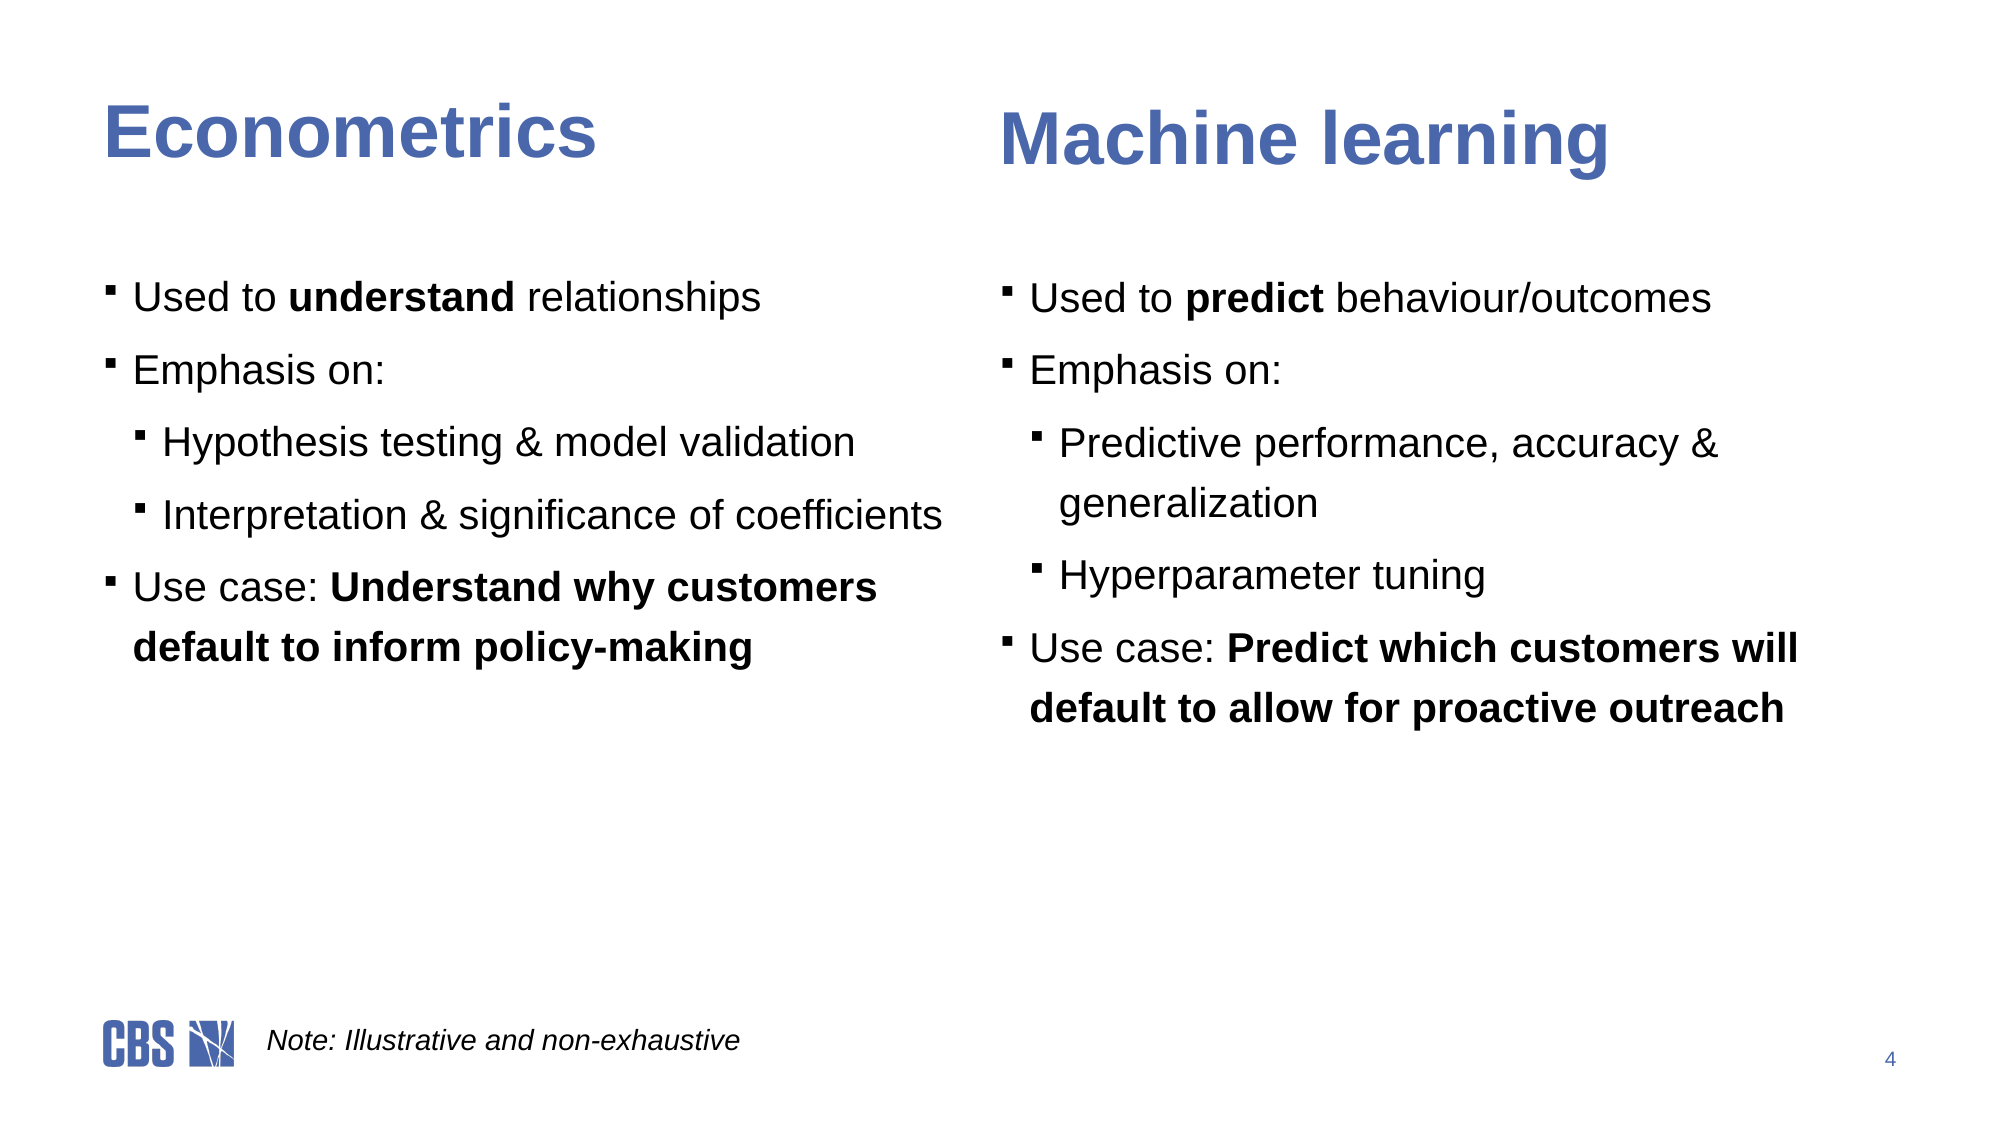

# Econometrics
Machine learning
Used to understand relationships
Emphasis on:
Hypothesis testing & model validation
Interpretation & significance of coefficients
Use case: Understand why customers default to inform policy-making
Used to predict behaviour/outcomes
Emphasis on:
Predictive performance, accuracy & generalization
Hyperparameter tuning
Use case: Predict which customers will default to allow for proactive outreach
Note: Illustrative and non-exhaustive
4